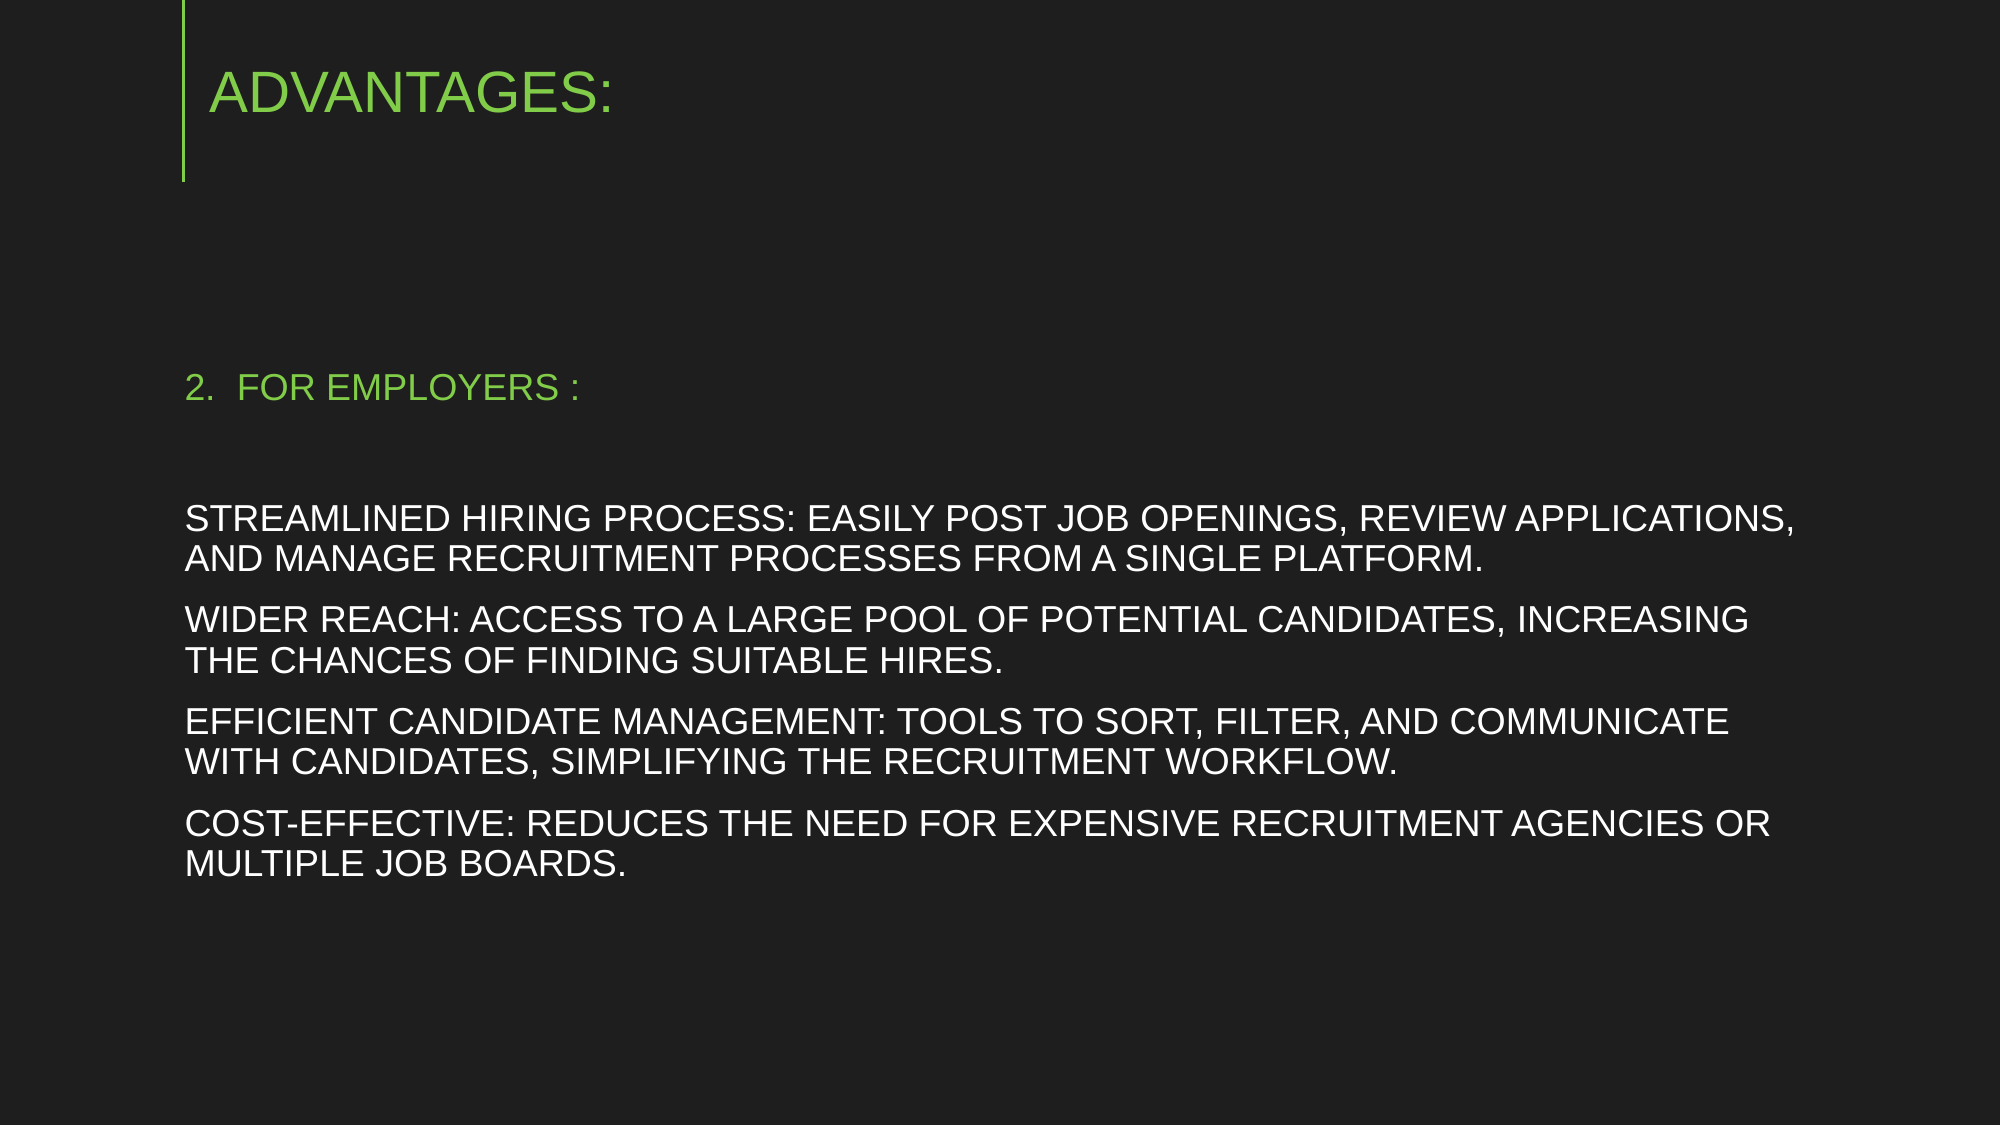

# Advantages:

2.  For employers :
Streamlined Hiring Process: Easily post job openings, review applications, and manage recruitment processes from a single platform.
Wider Reach: Access to a large pool of potential candidates, increasing the chances of finding suitable hires.
Efficient Candidate Management: Tools to sort, filter, and communicate with candidates, simplifying the recruitment workflow.
Cost-Effective: Reduces the need for expensive recruitment agencies or multiple job boards.